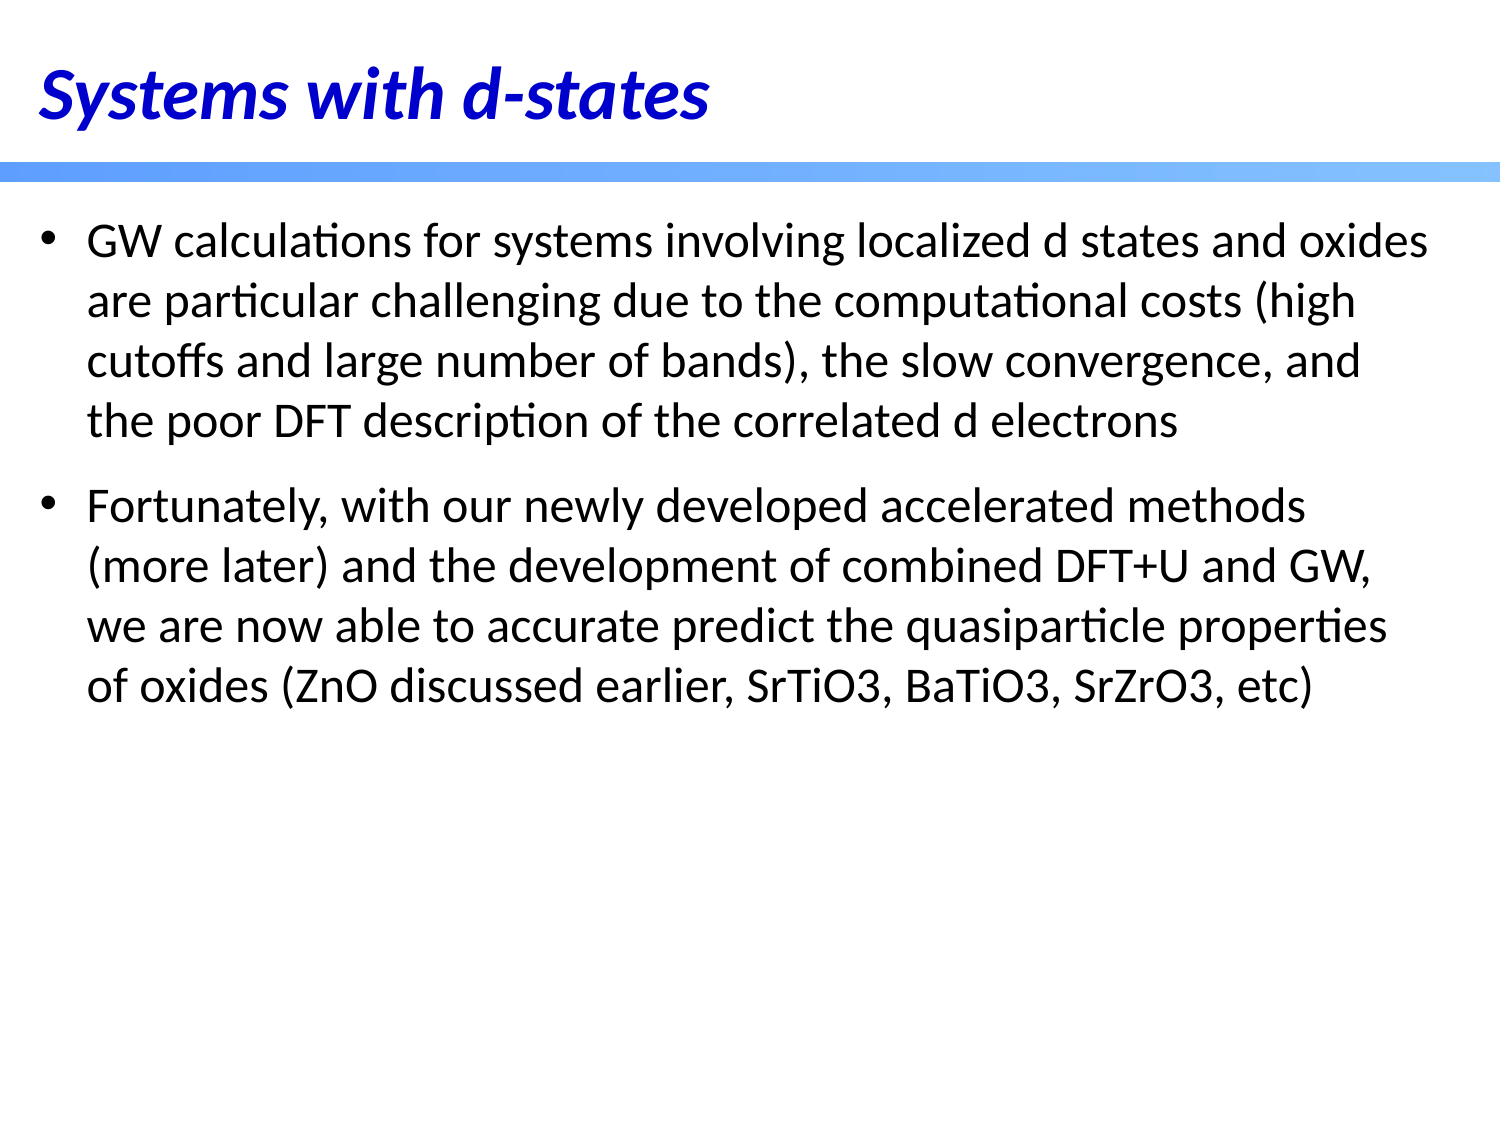

Systems with d-states

GW calculations for systems involving localized d states and oxides are particular challenging due to the computational costs (high cutoffs and large number of bands), the slow convergence, and the poor DFT description of the correlated d electrons
Fortunately, with our newly developed accelerated methods (more later) and the development of combined DFT+U and GW, we are now able to accurate predict the quasiparticle properties of oxides (ZnO discussed earlier, SrTiO3, BaTiO3, SrZrO3, etc)